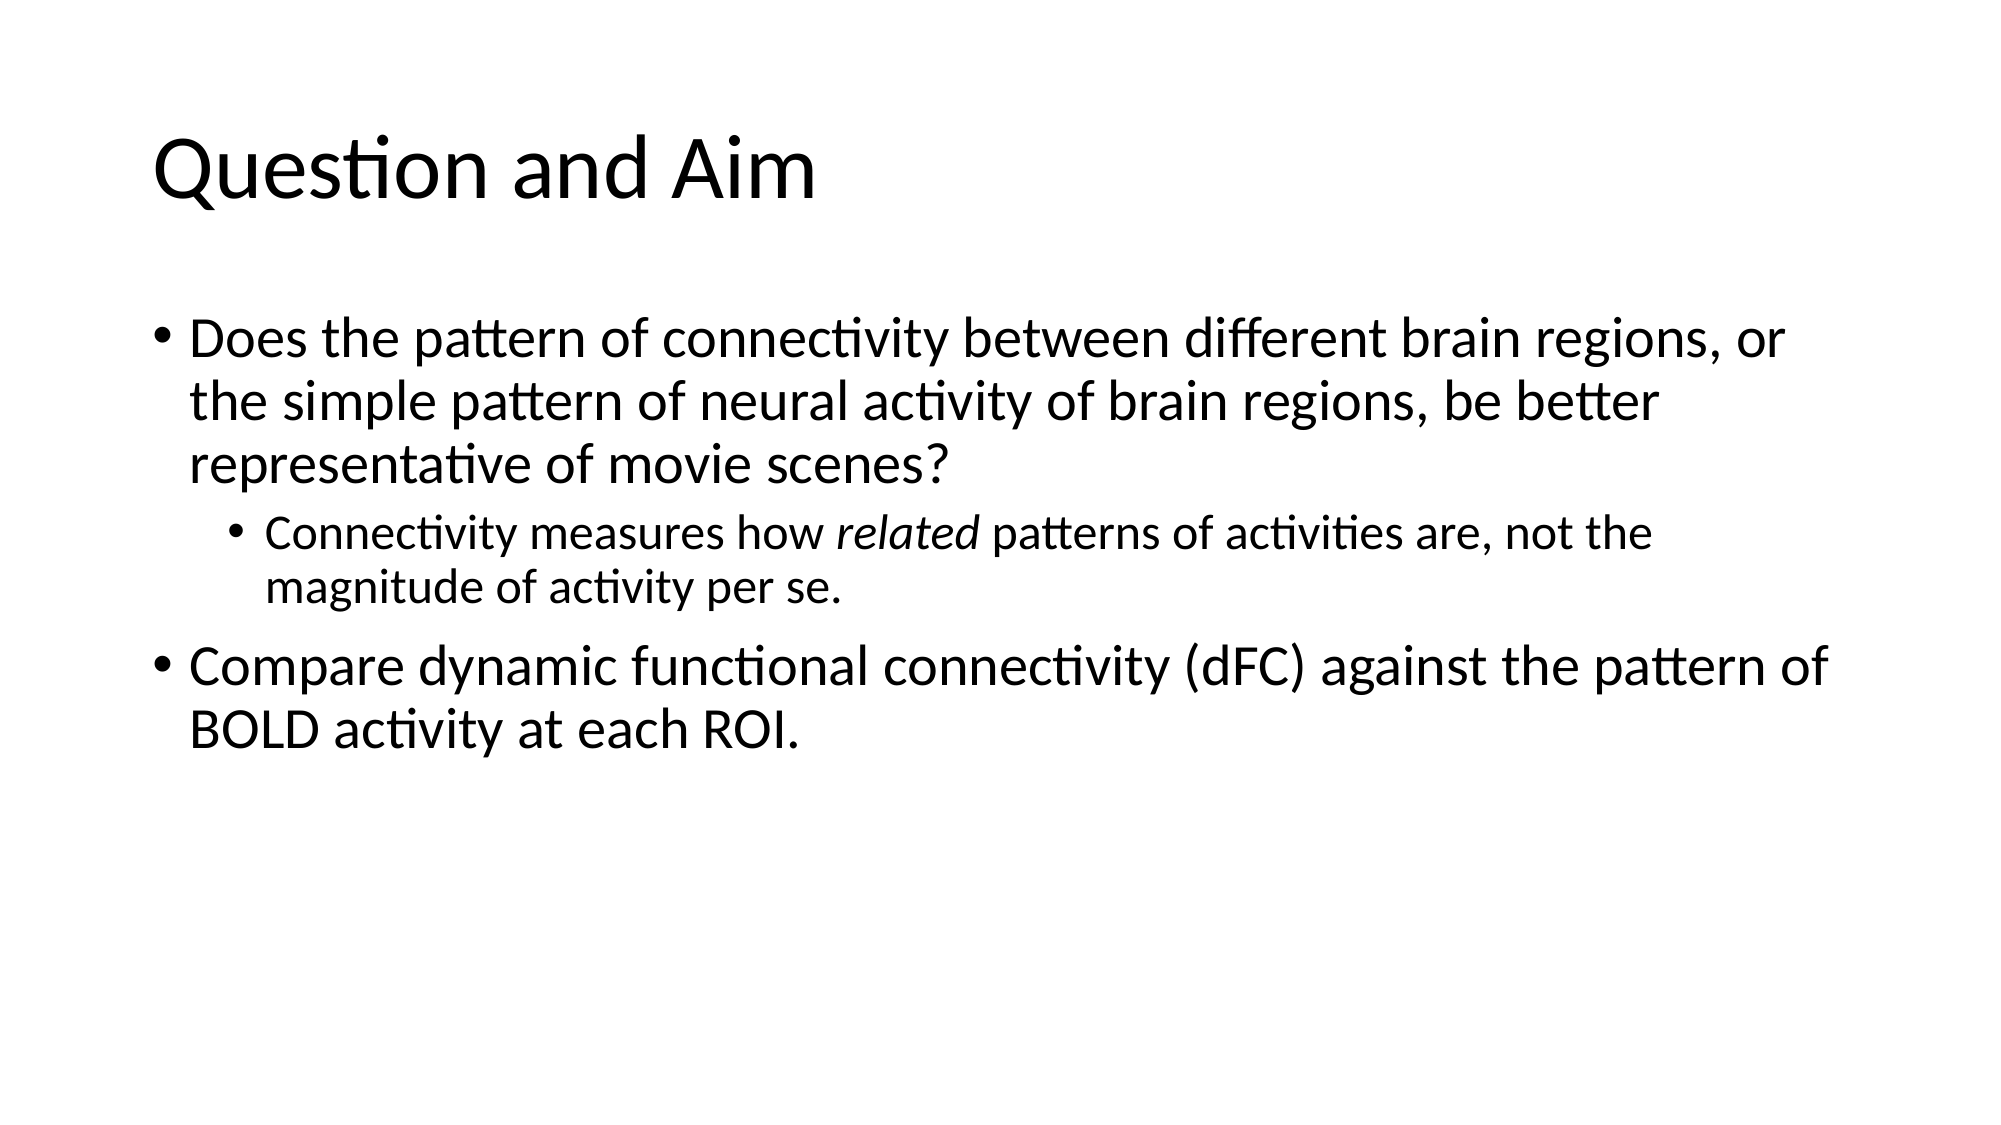

# Question and Aim
Does the pattern of connectivity between different brain regions, or the simple pattern of neural activity of brain regions, be better representative of movie scenes?
Connectivity measures how related patterns of activities are, not the magnitude of activity per se.
Compare dynamic functional connectivity (dFC) against the pattern of BOLD activity at each ROI.